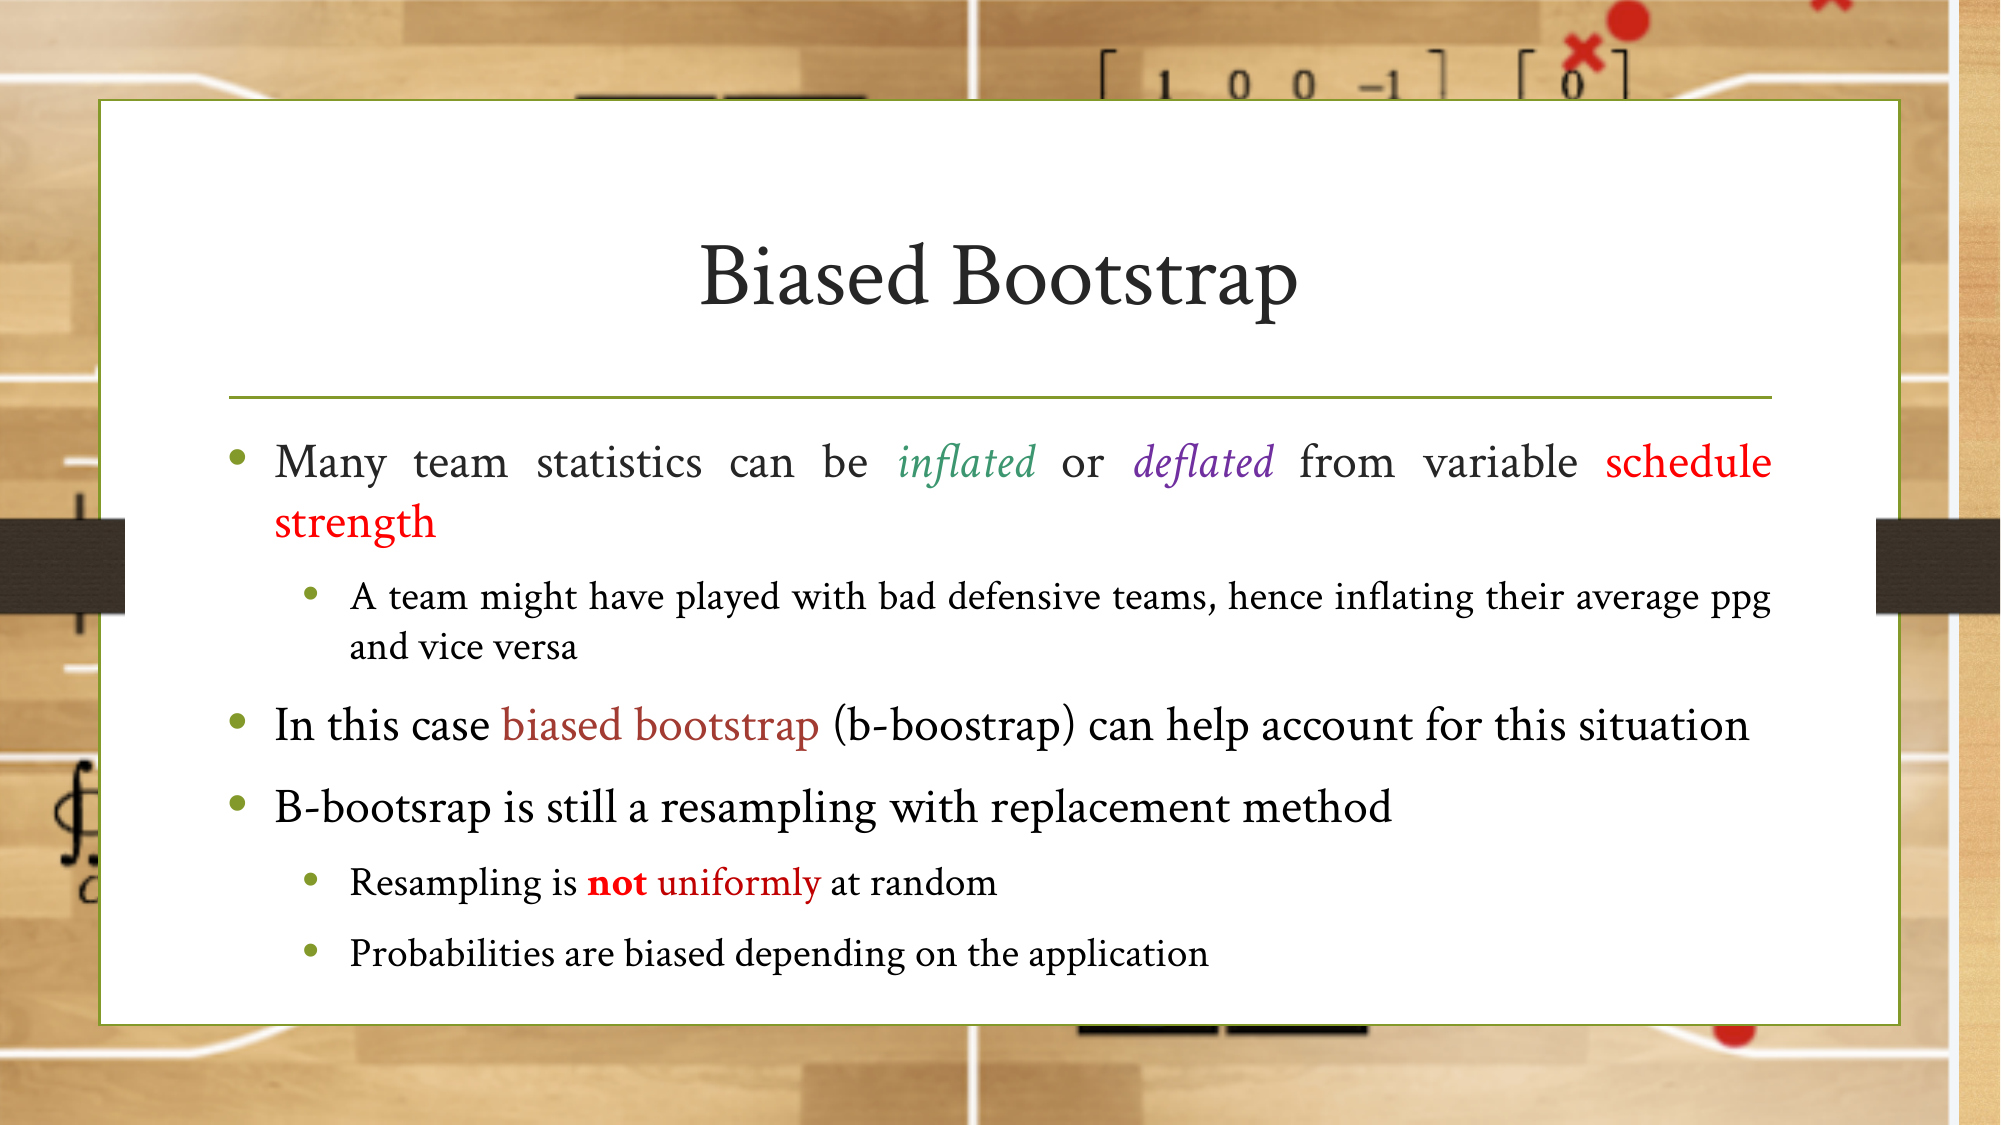

# Biased Bootstrap
Many team statistics can be inflated or deflated from variable schedule strength
A team might have played with bad defensive teams, hence inflating their average ppg and vice versa
In this case biased bootstrap (b-boostrap) can help account for this situation
B-bootsrap is still a resampling with replacement method
Resampling is not uniformly at random
Probabilities are biased depending on the application